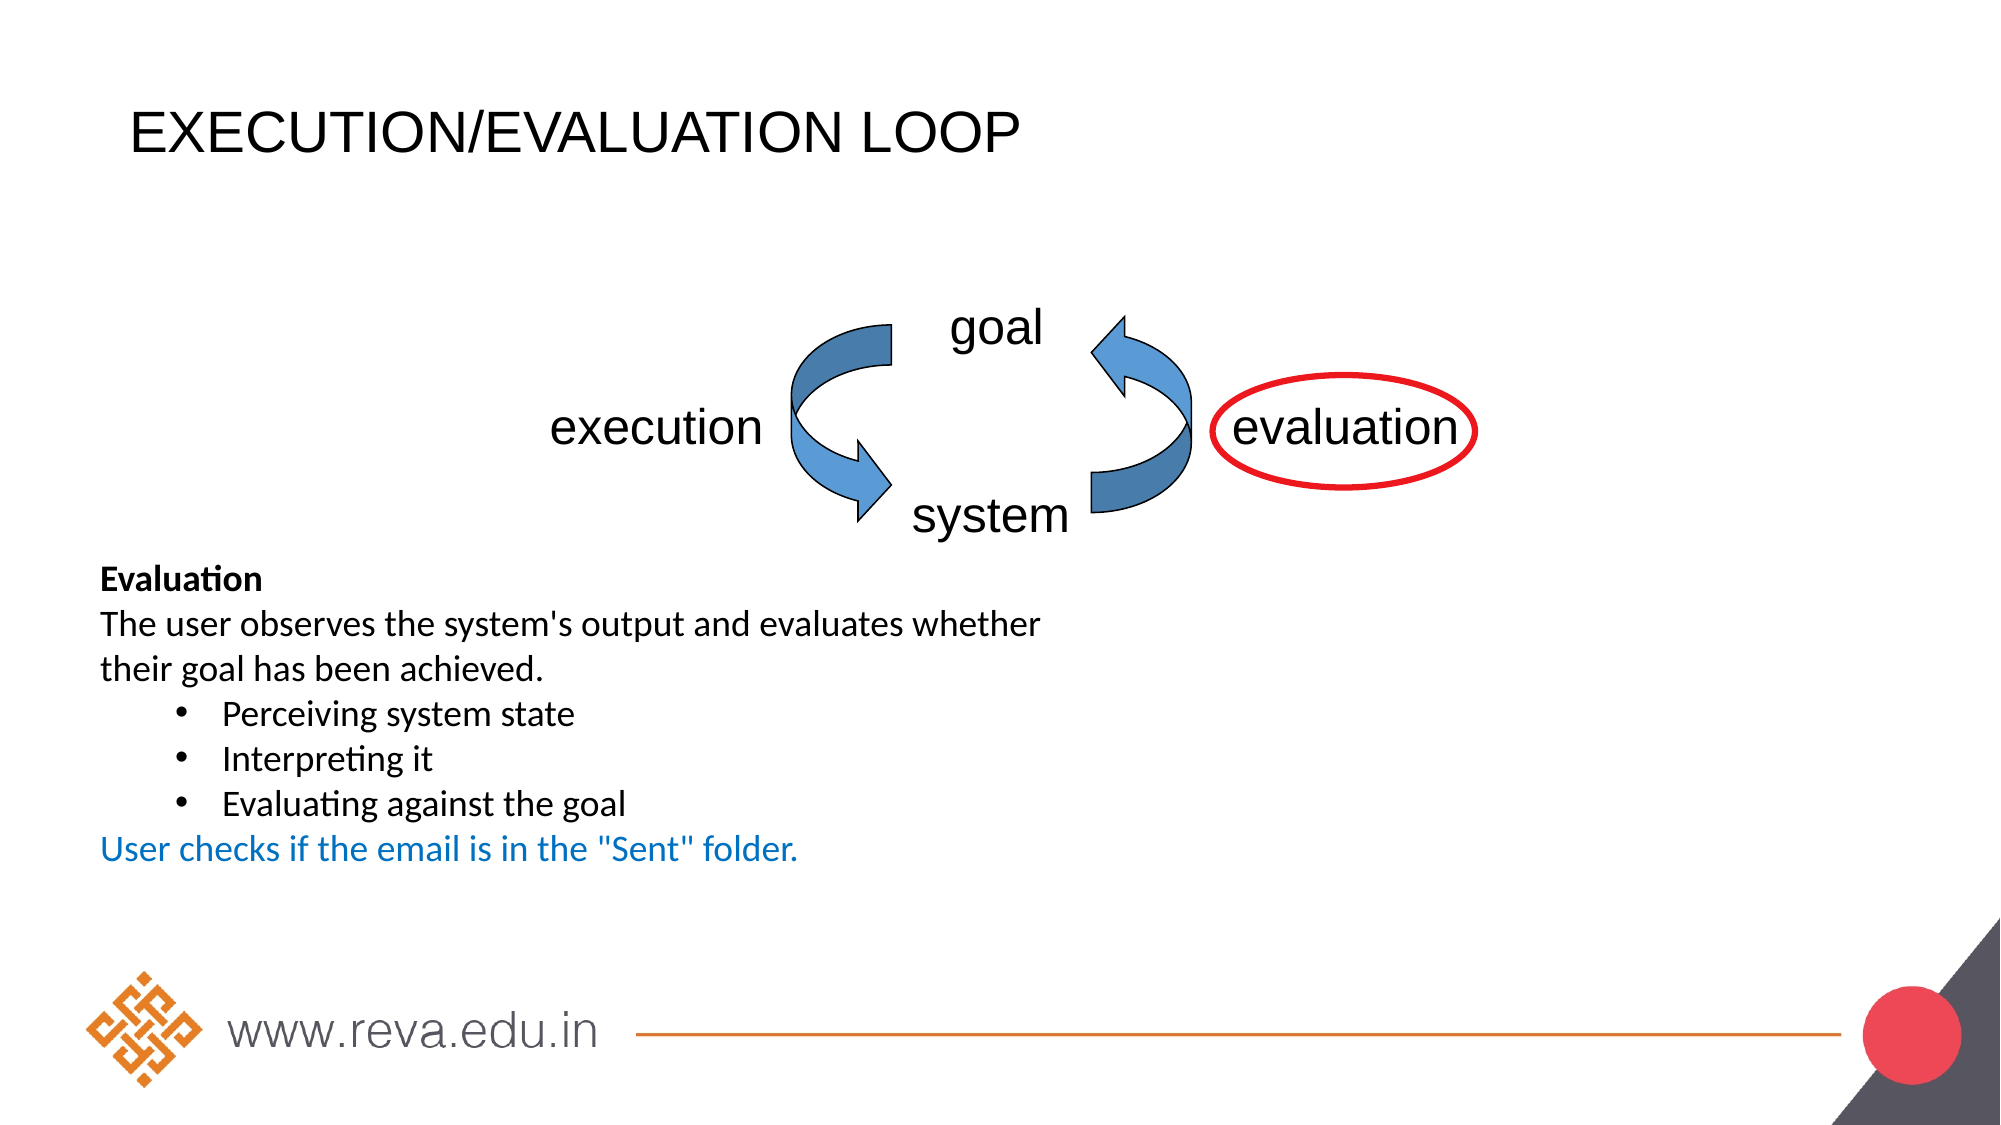

# execution/evaluation loop
goal

execution
evaluation
system

Evaluation
The user observes the system's output and evaluates whether their goal has been achieved.
Perceiving system state
Interpreting it
Evaluating against the goal
User checks if the email is in the "Sent" folder.